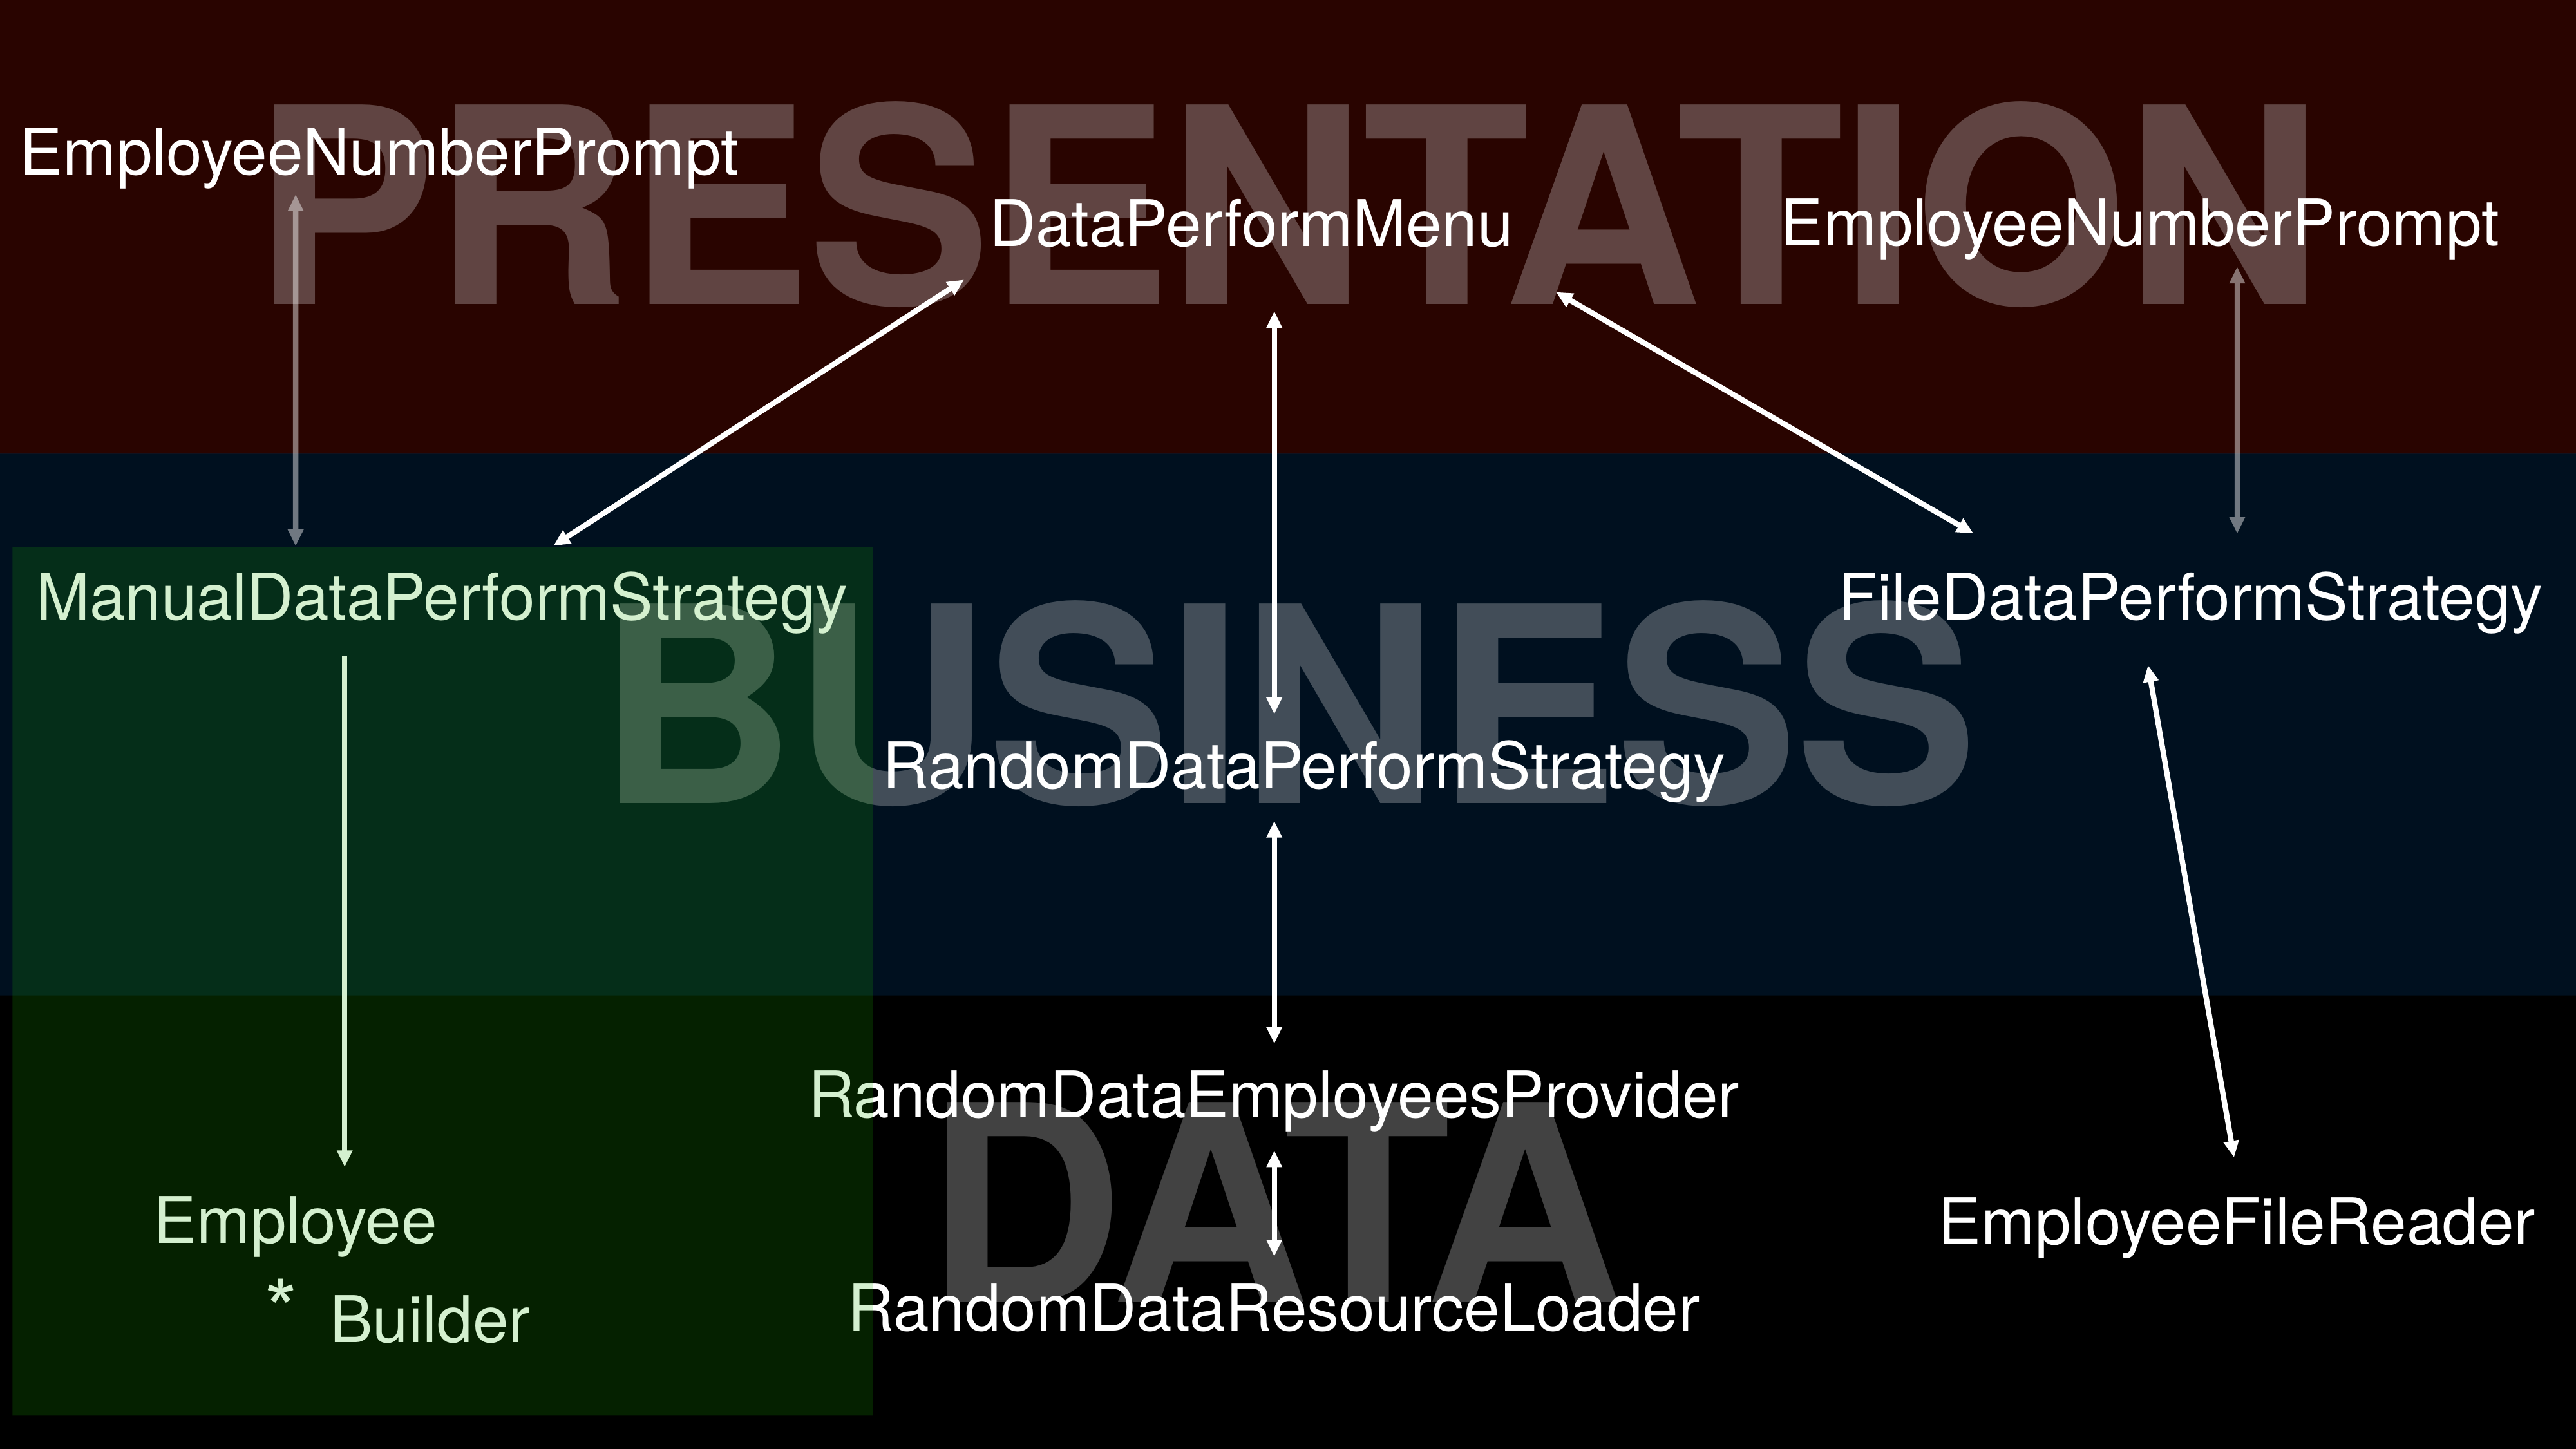

Presentation
EmployeeNumberPrompt
EmployeeNumberPrompt
DataPerformMenu

Business
ManualDataPerformStrategy
FileDataPerformStrategy

RandomDataPerformStrategy

RandomDataEmployeesProvider
Data

Employee
EmployeeFileReader
RandomDataResourceLoader
Builder